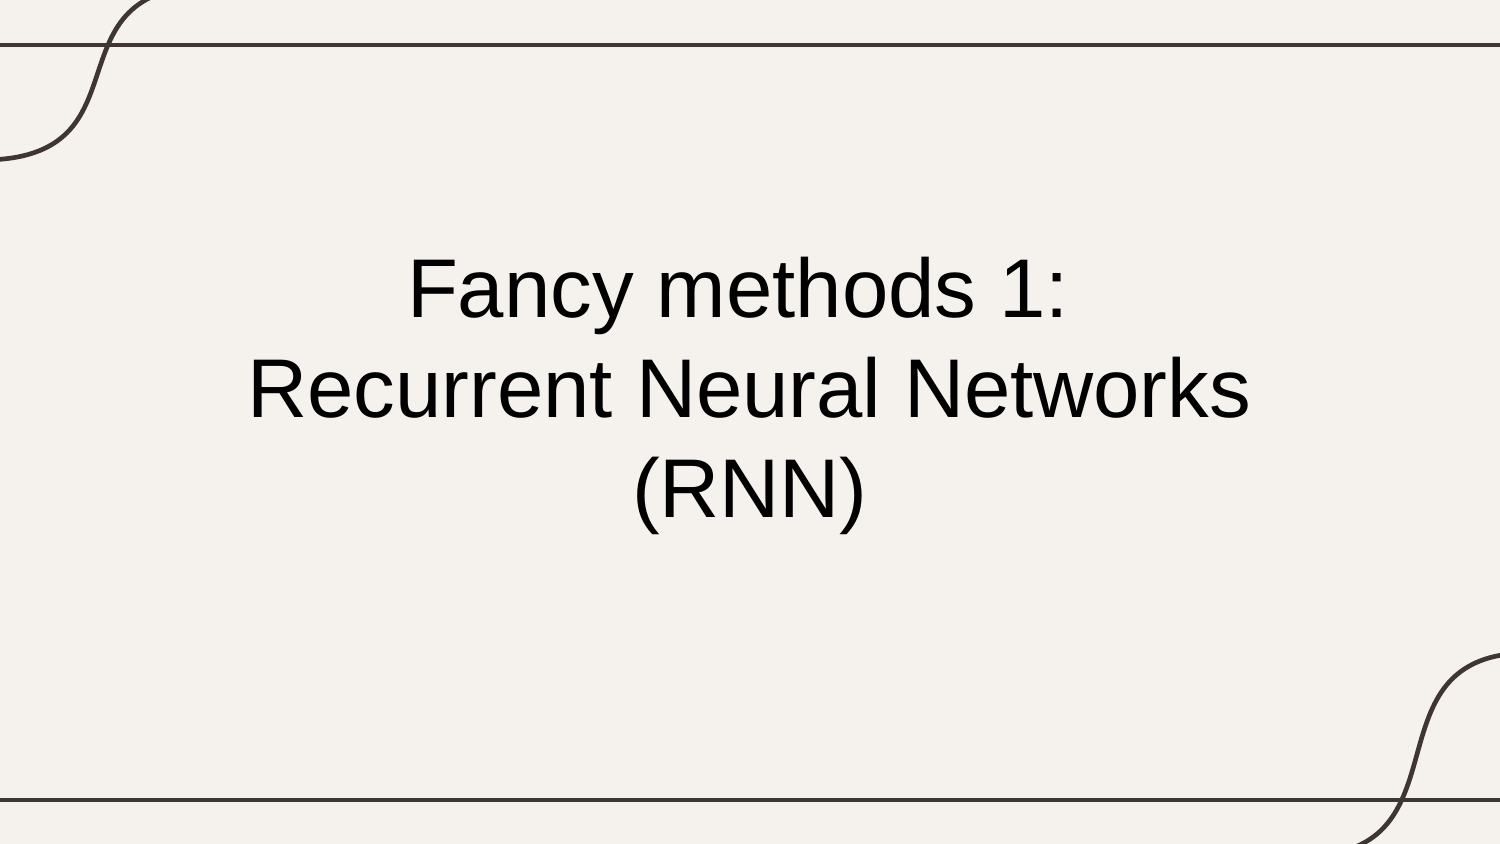

# Fancy methods 1: Recurrent Neural Networks (RNN)